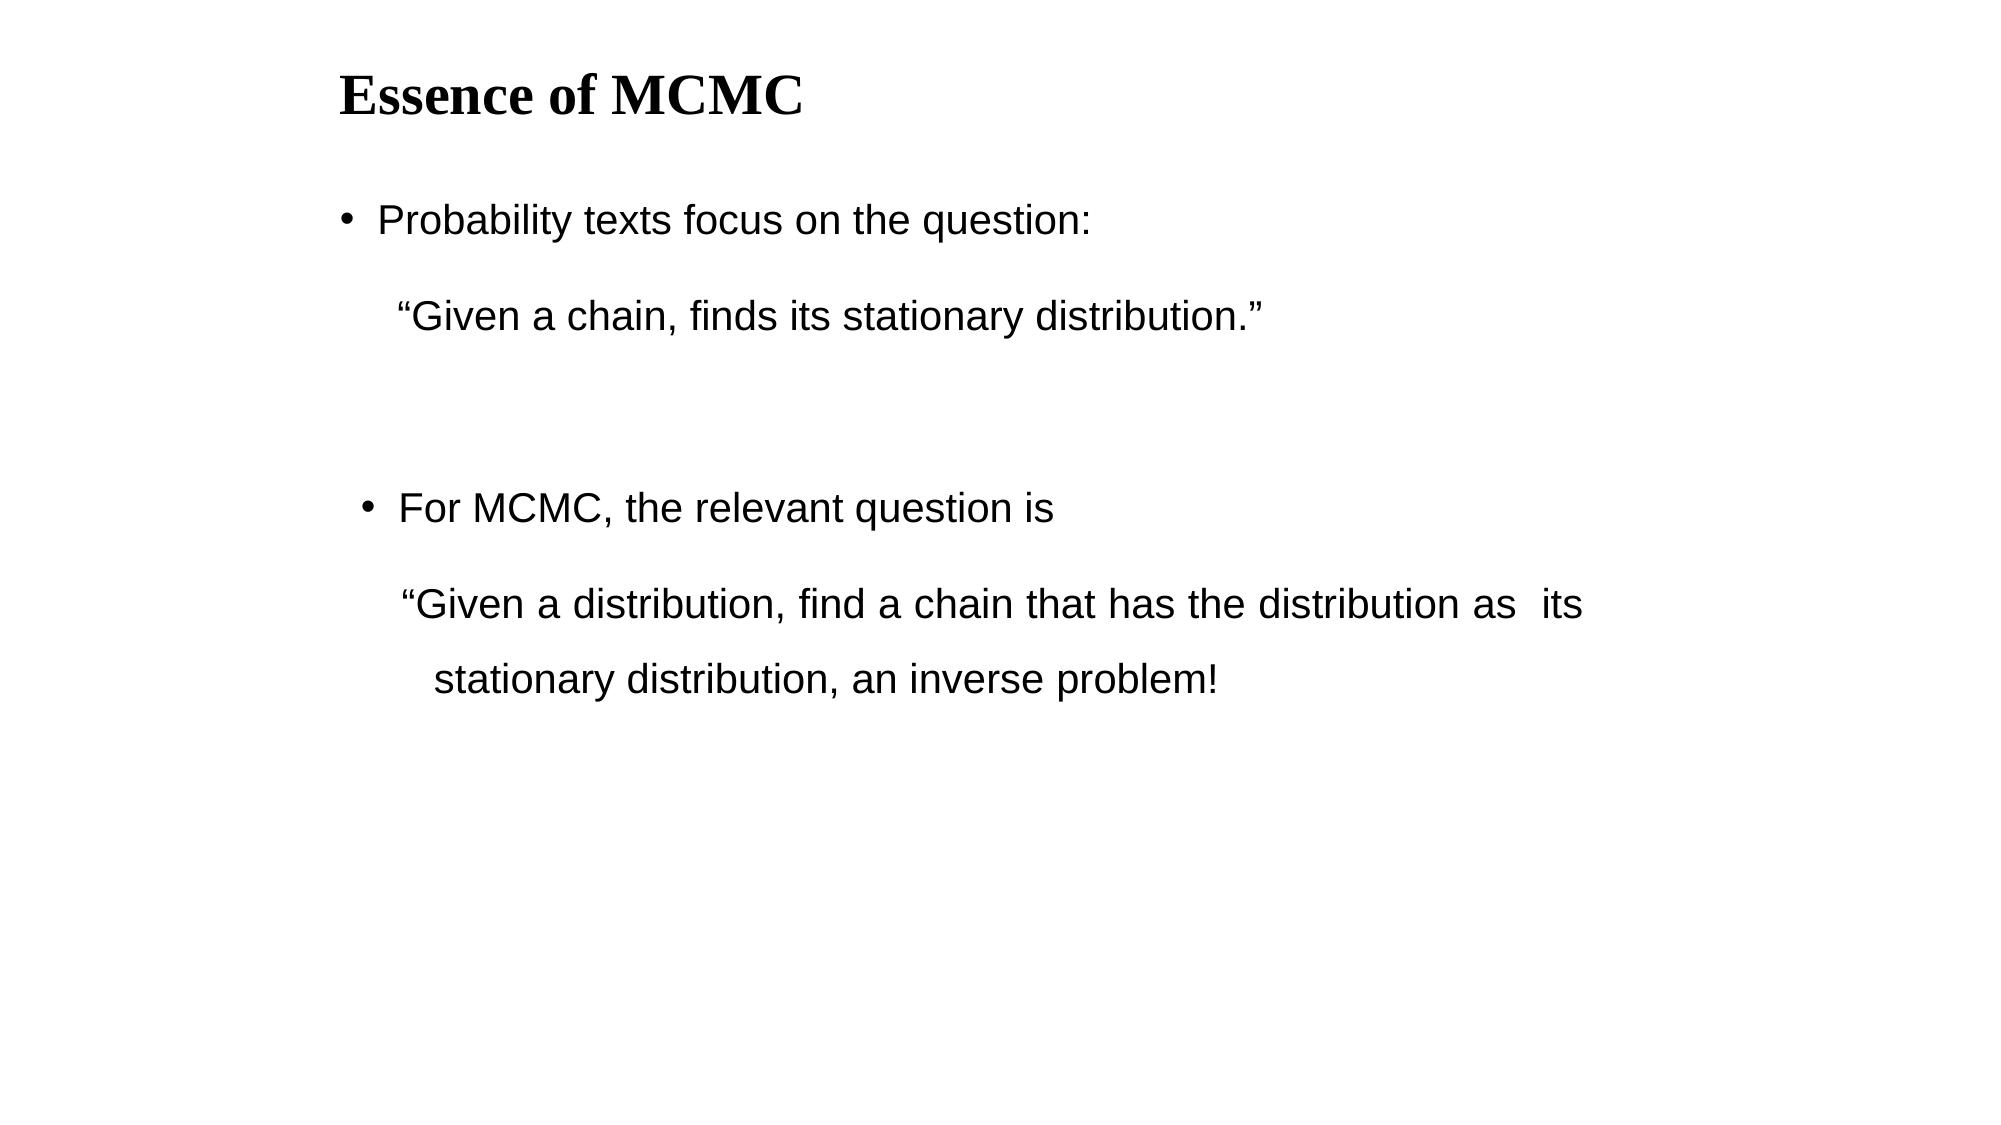

# Essence of MCMC
Probability texts focus on the question:
     “Given a chain, finds its stationary distribution.”

For MCMC, the relevant question is
“Given a distribution, find a chain that has the distribution as  its    stationary distribution, an inverse problem!